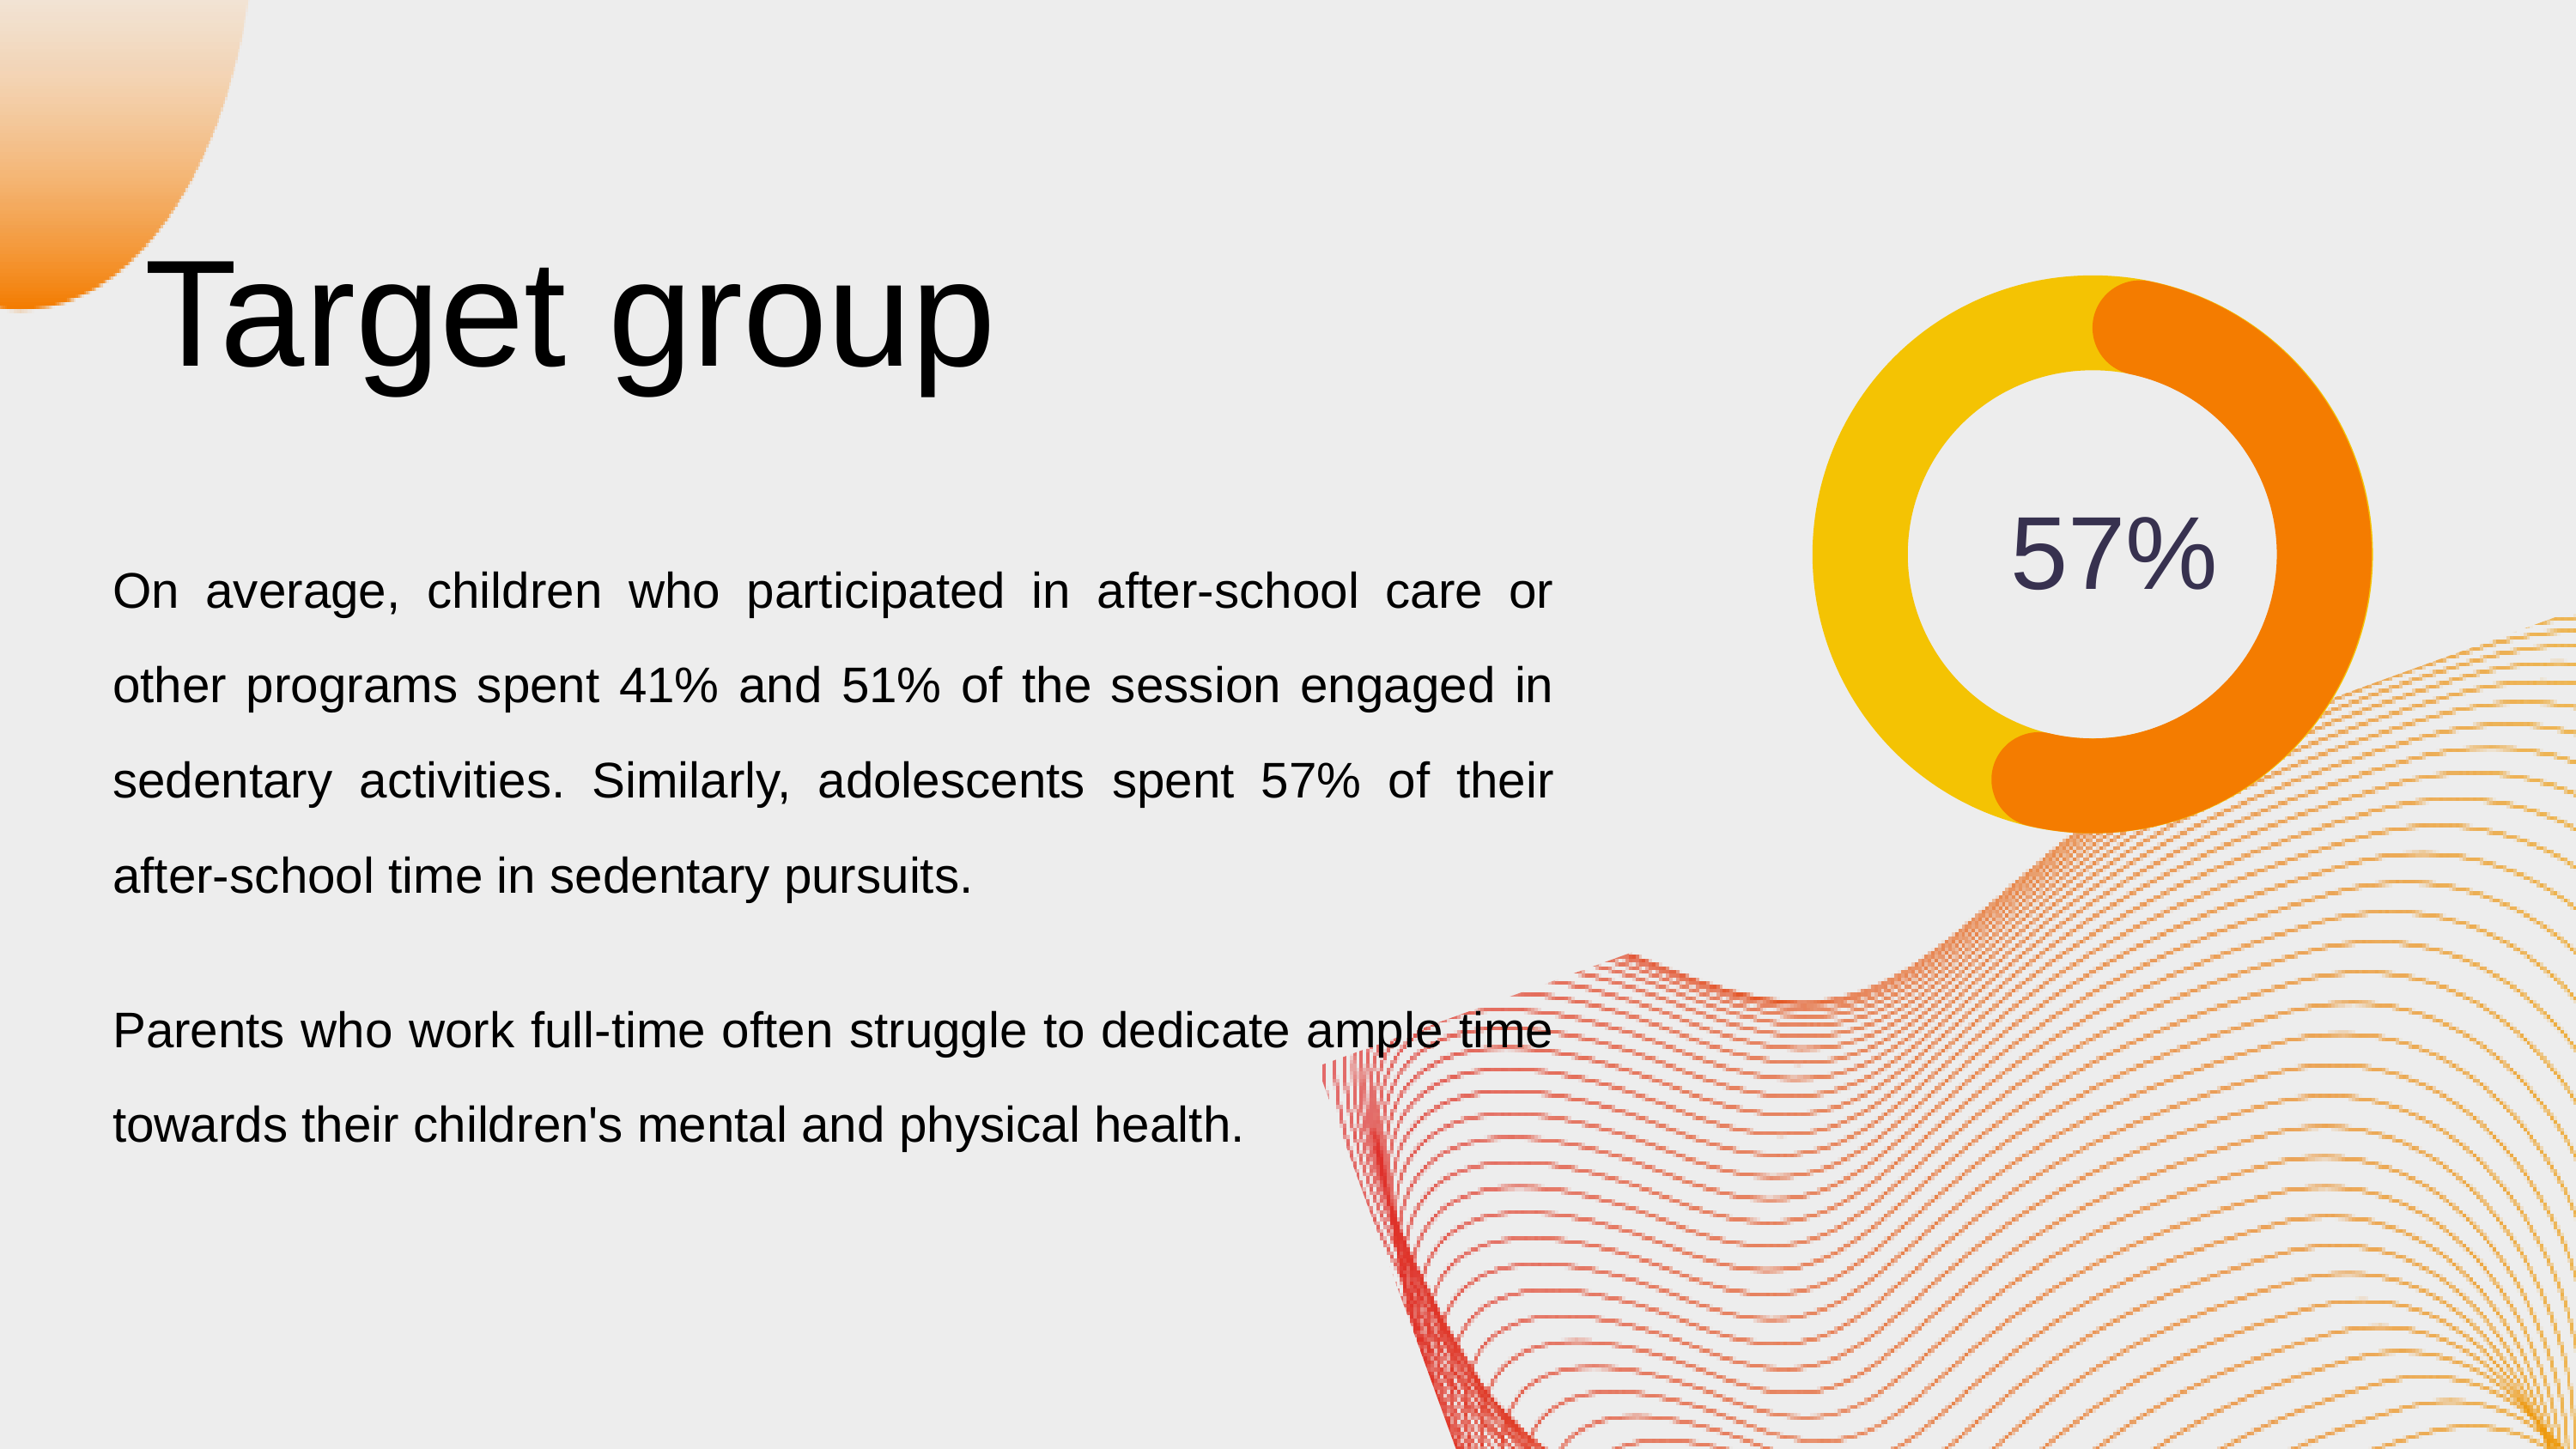

Target group

57%
On average, children who participated in after-school care or other programs spent 41% and 51% of the session engaged in sedentary activities. Similarly, adolescents spent 57% of their after-school time in sedentary pursuits.

Parents who work full-time often struggle to dedicate ample time towards their children's mental and physical health.